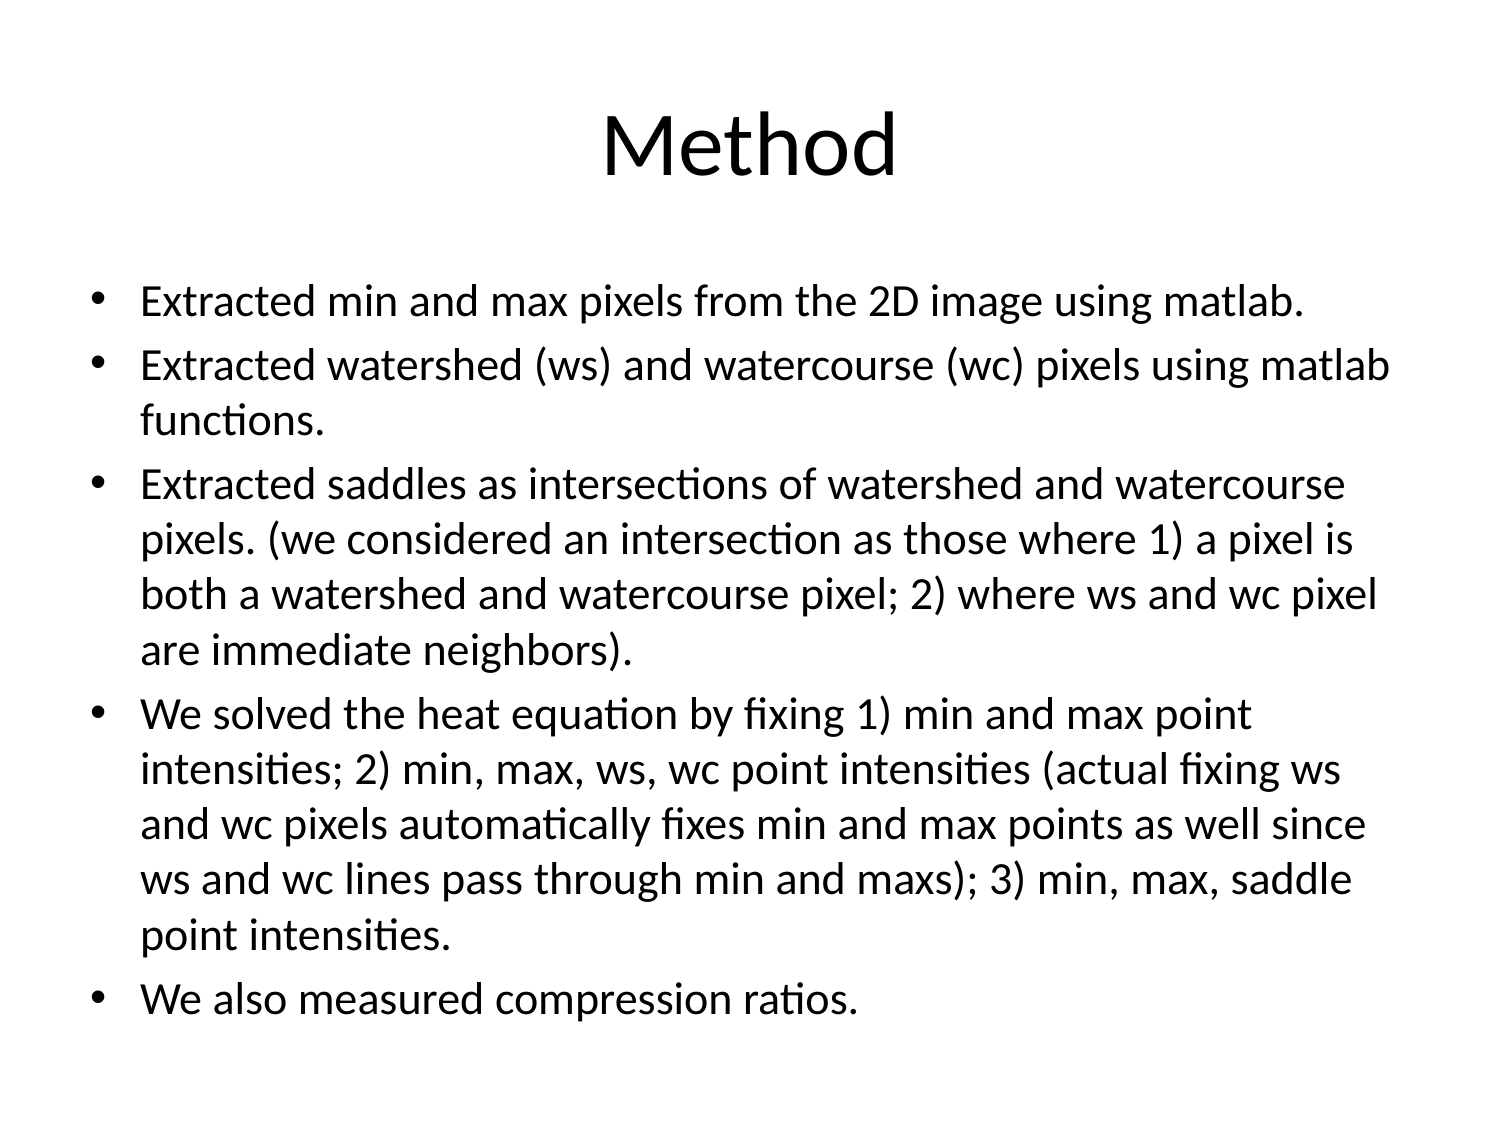

# Method
Extracted min and max pixels from the 2D image using matlab.
Extracted watershed (ws) and watercourse (wc) pixels using matlab functions.
Extracted saddles as intersections of watershed and watercourse pixels. (we considered an intersection as those where 1) a pixel is both a watershed and watercourse pixel; 2) where ws and wc pixel are immediate neighbors).
We solved the heat equation by fixing 1) min and max point intensities; 2) min, max, ws, wc point intensities (actual fixing ws and wc pixels automatically fixes min and max points as well since ws and wc lines pass through min and maxs); 3) min, max, saddle point intensities.
We also measured compression ratios.